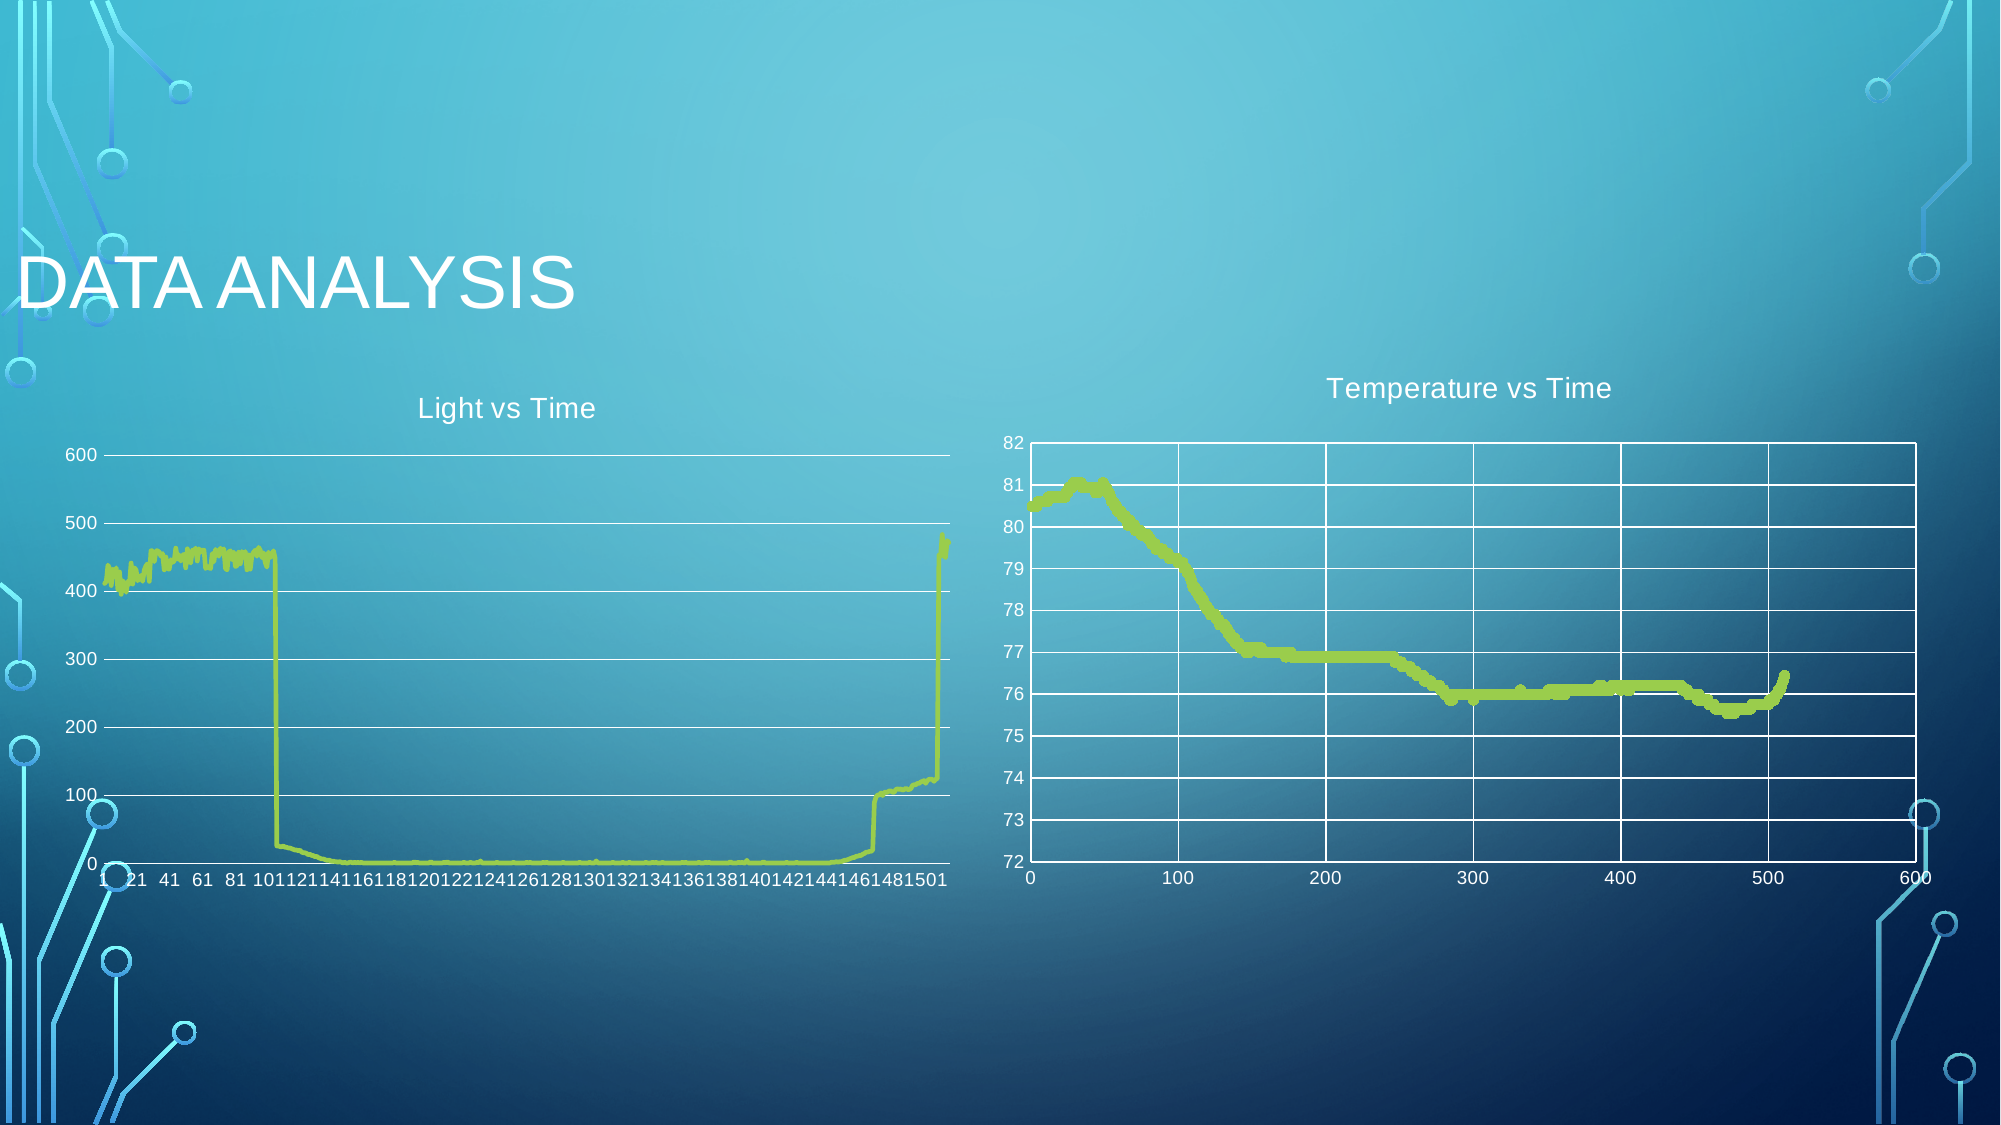

# Data Analysis

### Chart: Temperature vs Time

| Category |  |
|---|---|

### Chart: Light vs Time

| Category |  |
|---|---|